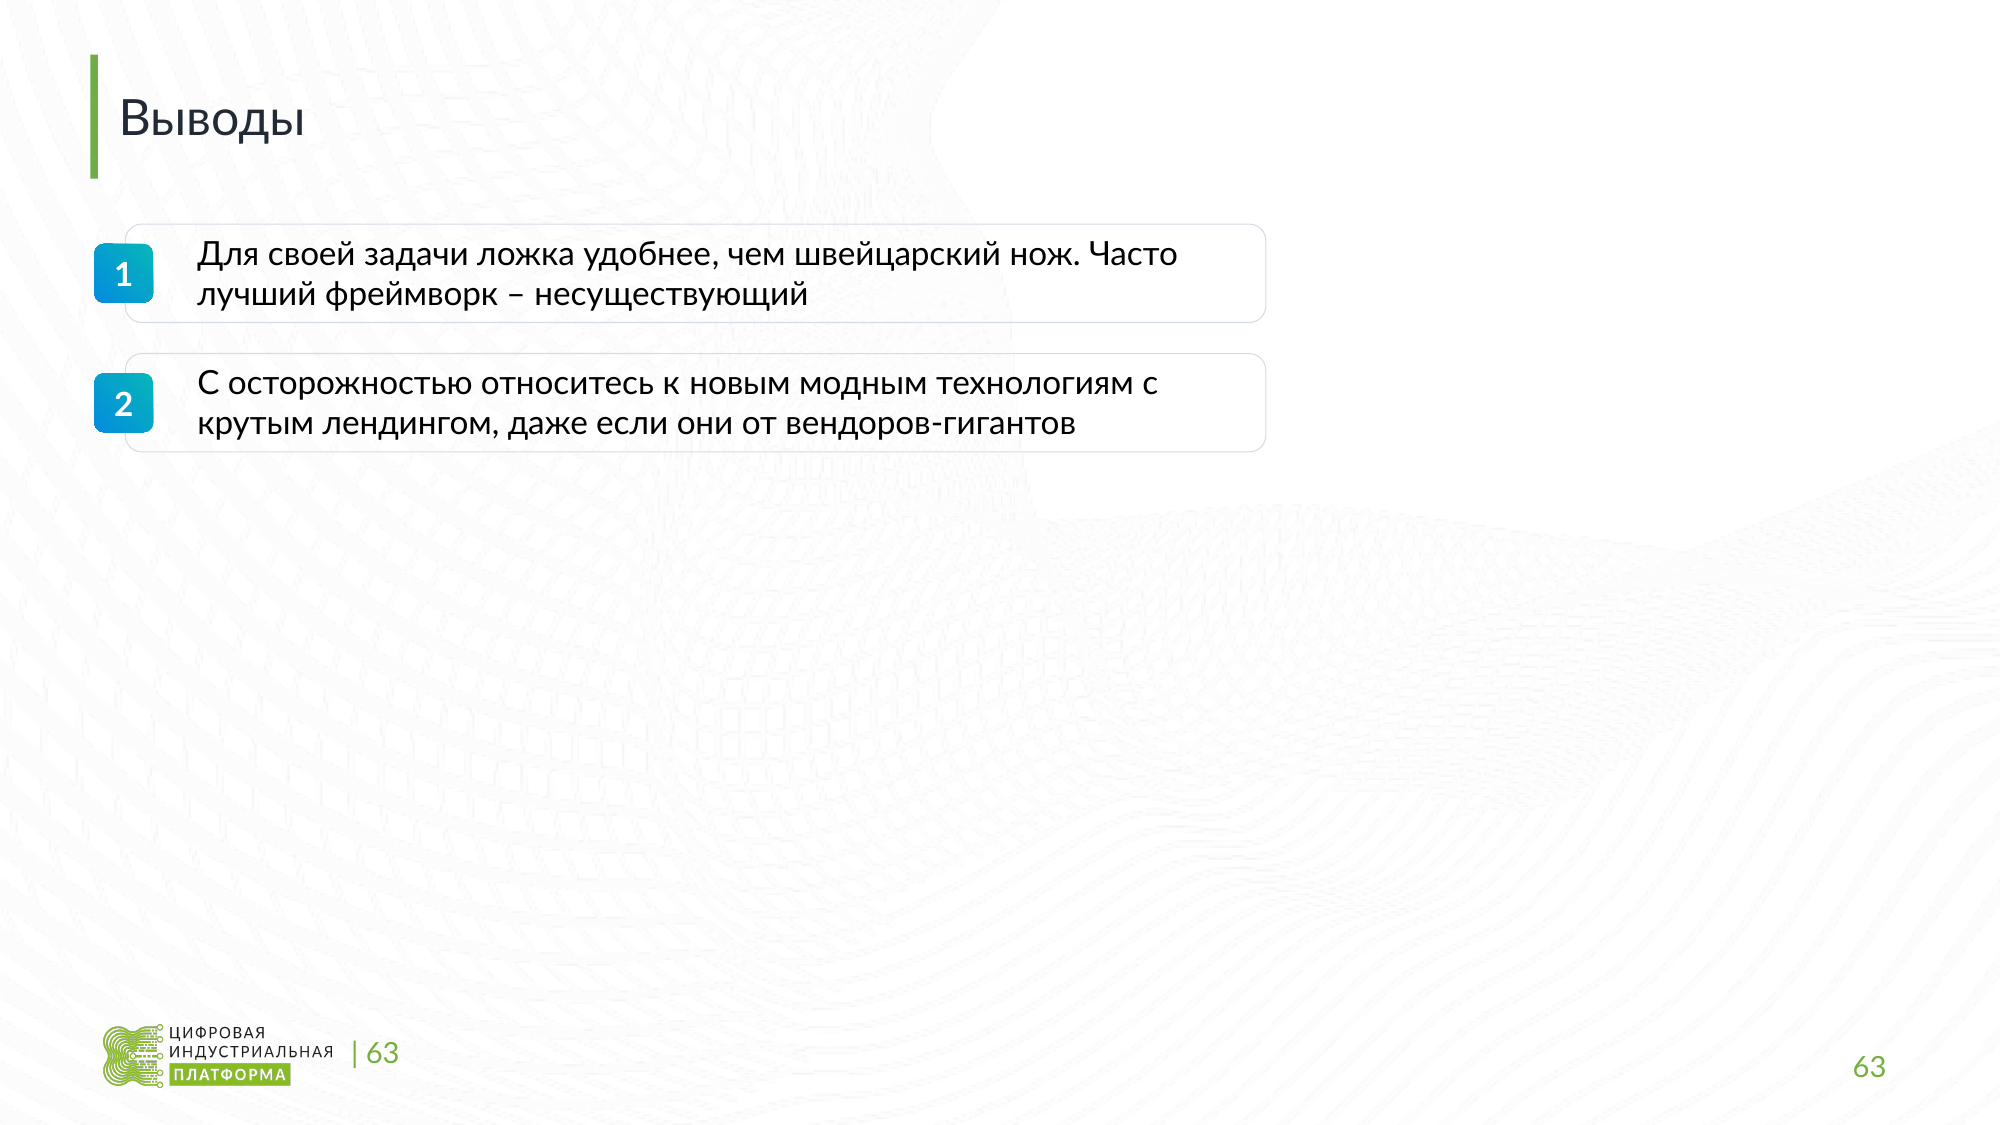

# Выводы

Для своей задачи ложка удобнее, чем швейцарский нож. Часто лучший фреймворк – несуществующий
1

С осторожностью относитесь к новым модным технологиям с крутым лендингом, даже если они от вендоров-гигантов
2